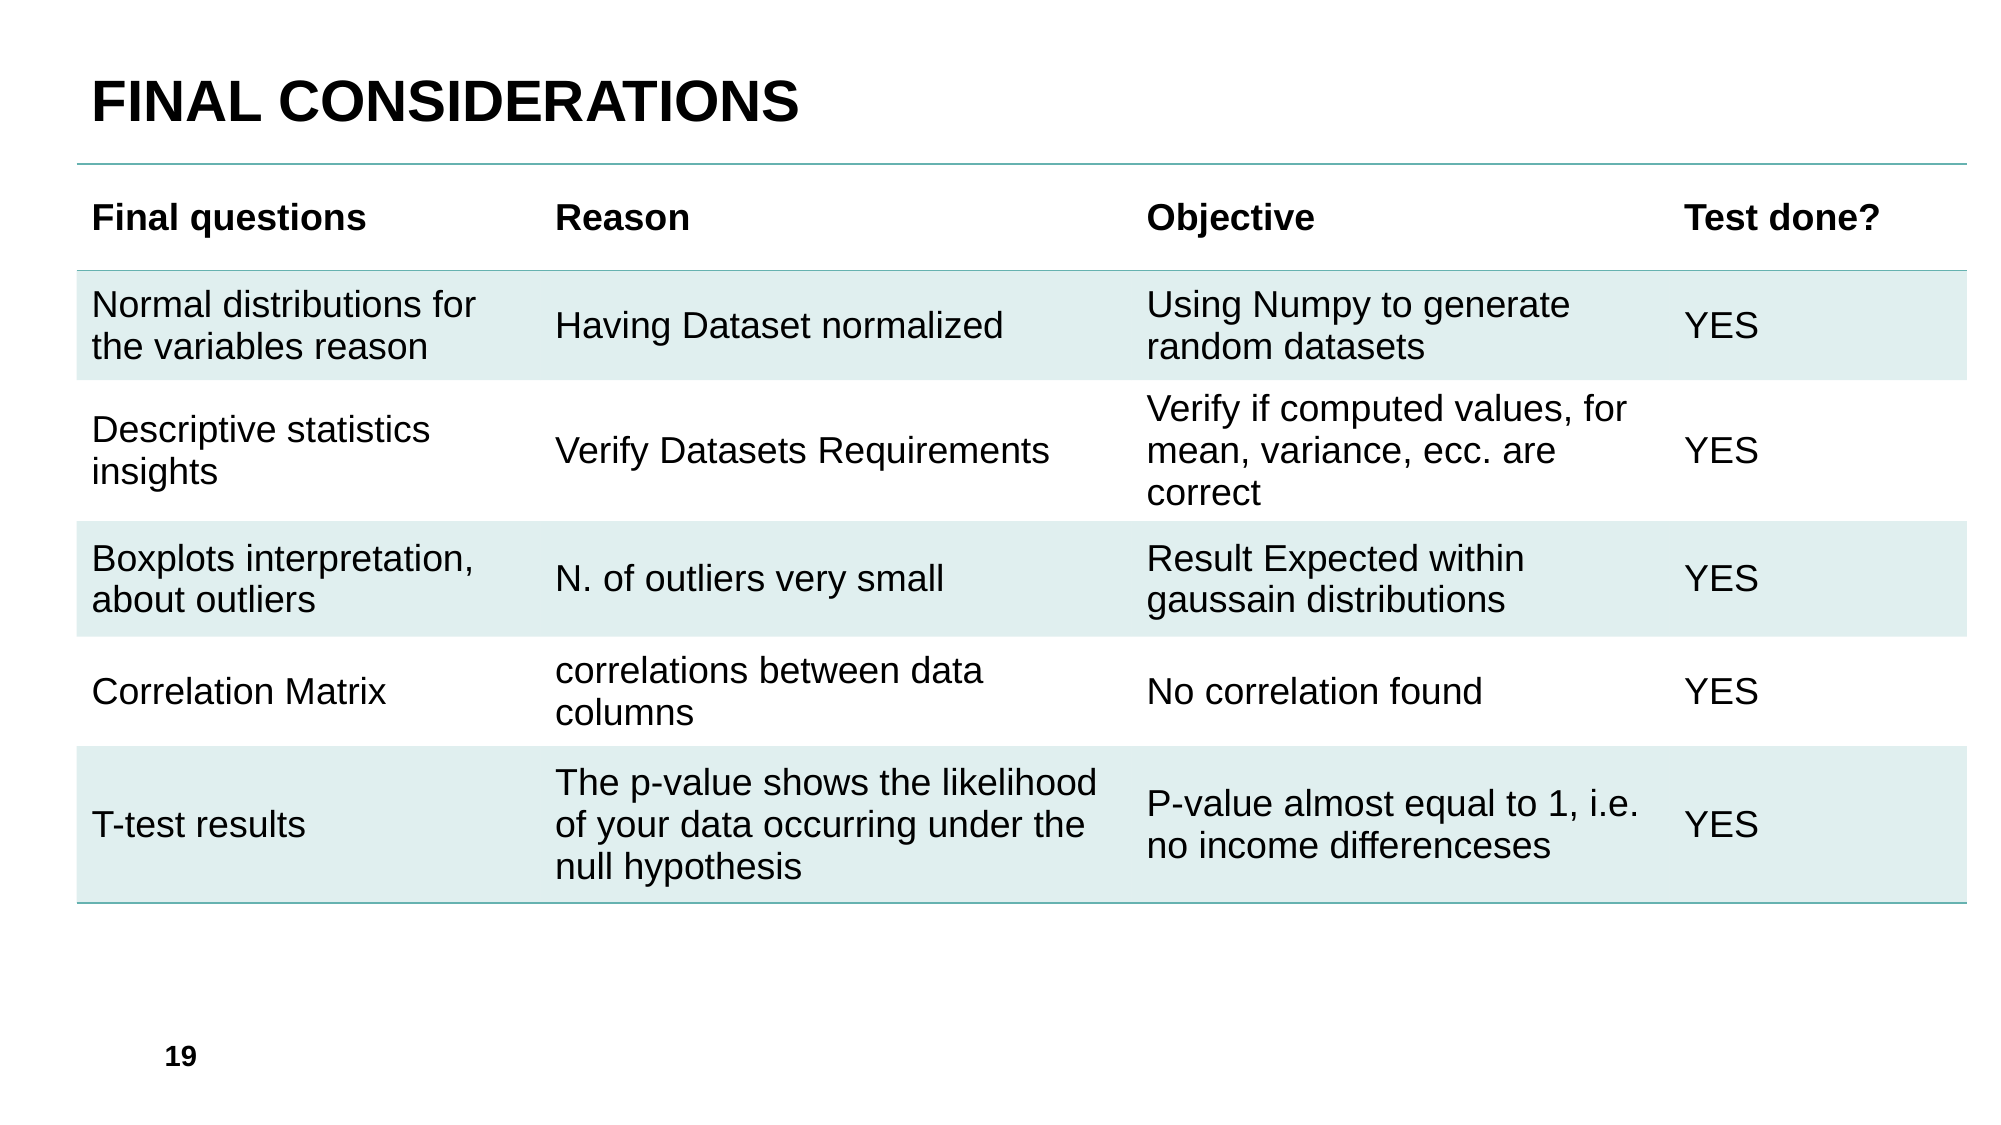

# Final considerations
| Final questions | Reason | Objective | Test done? |
| --- | --- | --- | --- |
| Normal distributions for the variables reason | Having Dataset normalized | Using Numpy to generate random datasets | YES |
| Descriptive statistics insights | Verify Datasets Requirements | Verify if computed values, for mean, variance, ecc. are correct | YES |
| Boxplots interpretation, about outliers | N. of outliers very small | Result Expected within gaussain distributions | YES |
| Correlation Matrix | correlations between data columns | No correlation found | YES |
| T-test results | The p-value shows the likelihood of your data occurring under the null hypothesis | P-value almost equal to 1, i.e. no income differenceses | YES |
19